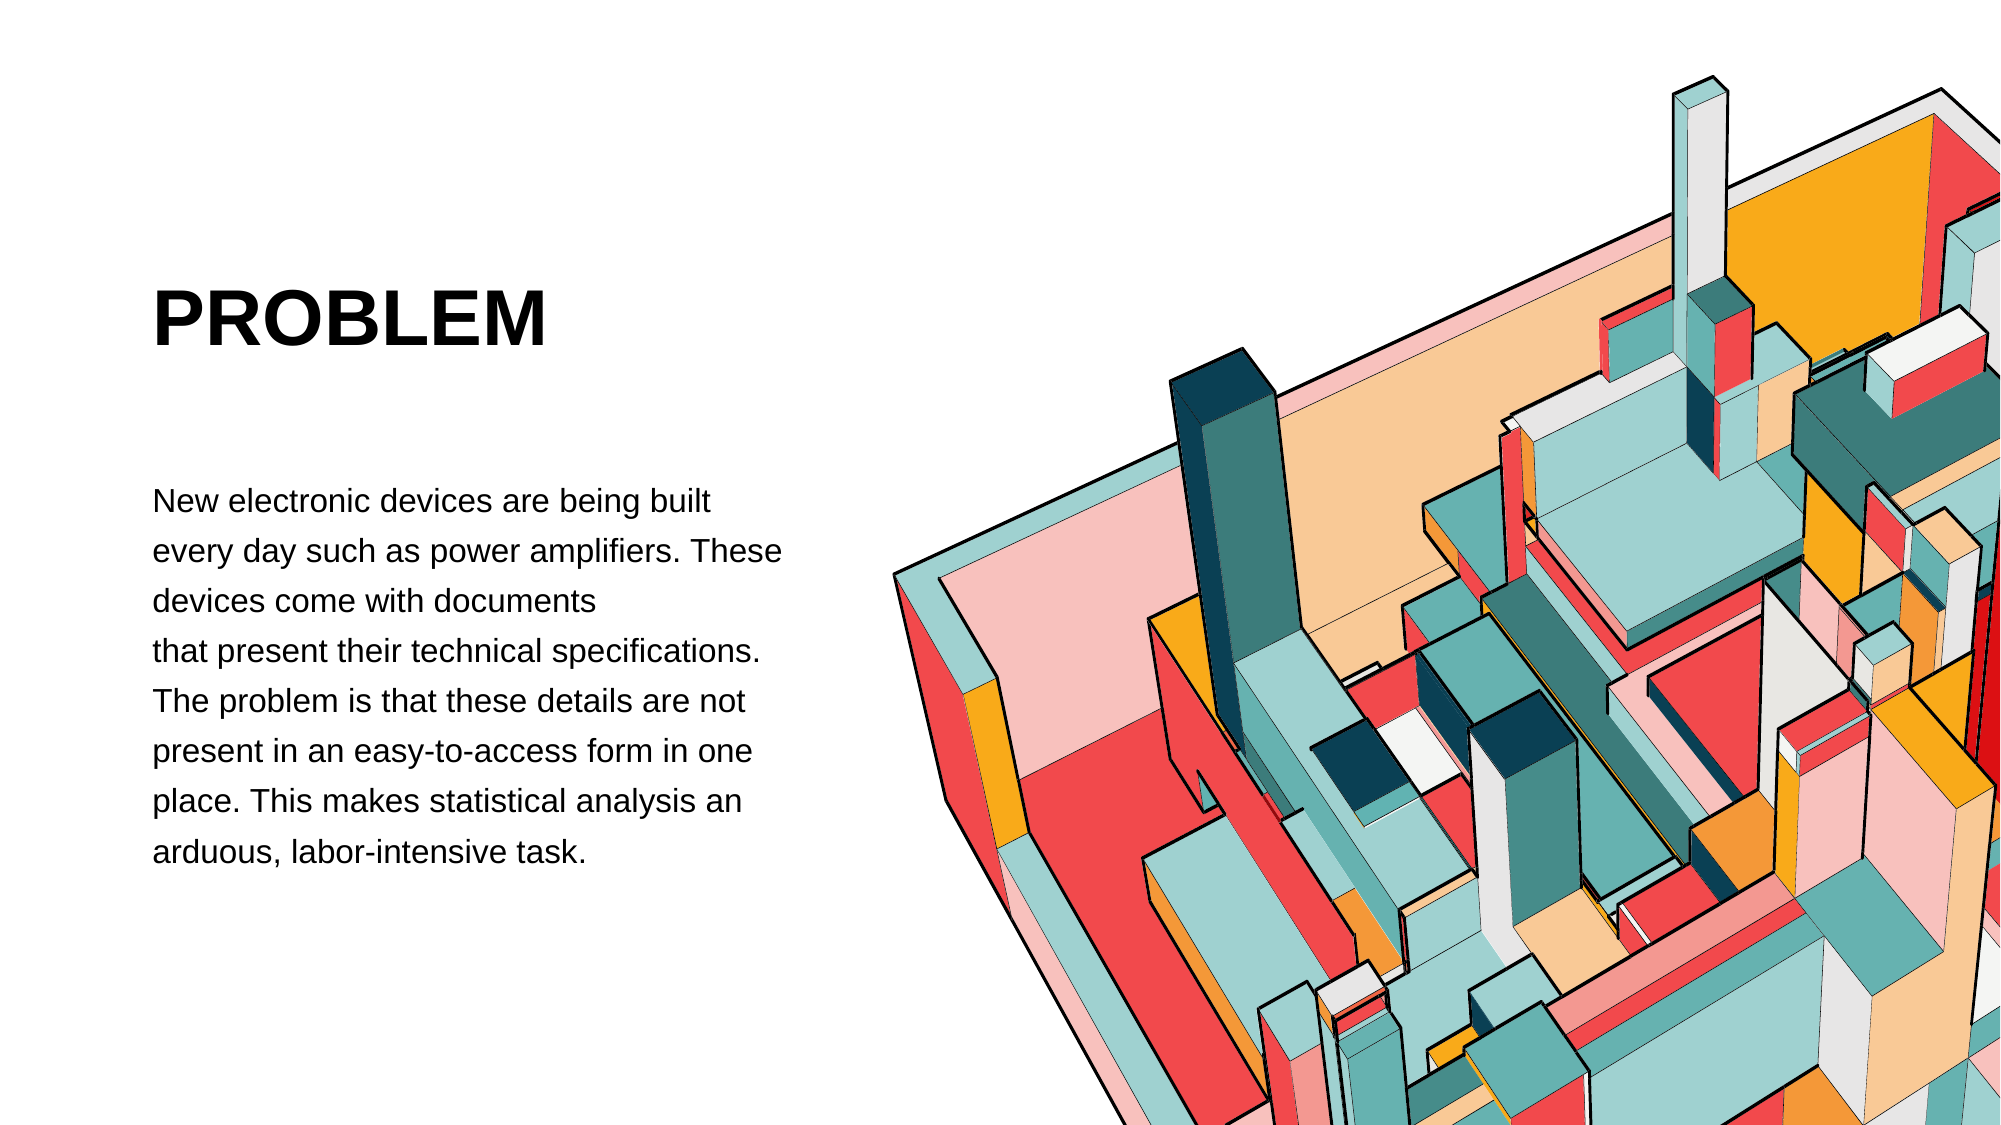

# Problem
New electronic devices are being built every day such as power amplifiers. These devices come with documents that present their technical specifications. The problem is that these details are not present in an easy-to-access form in one place. This makes statistical analysis an arduous, labor-intensive task.